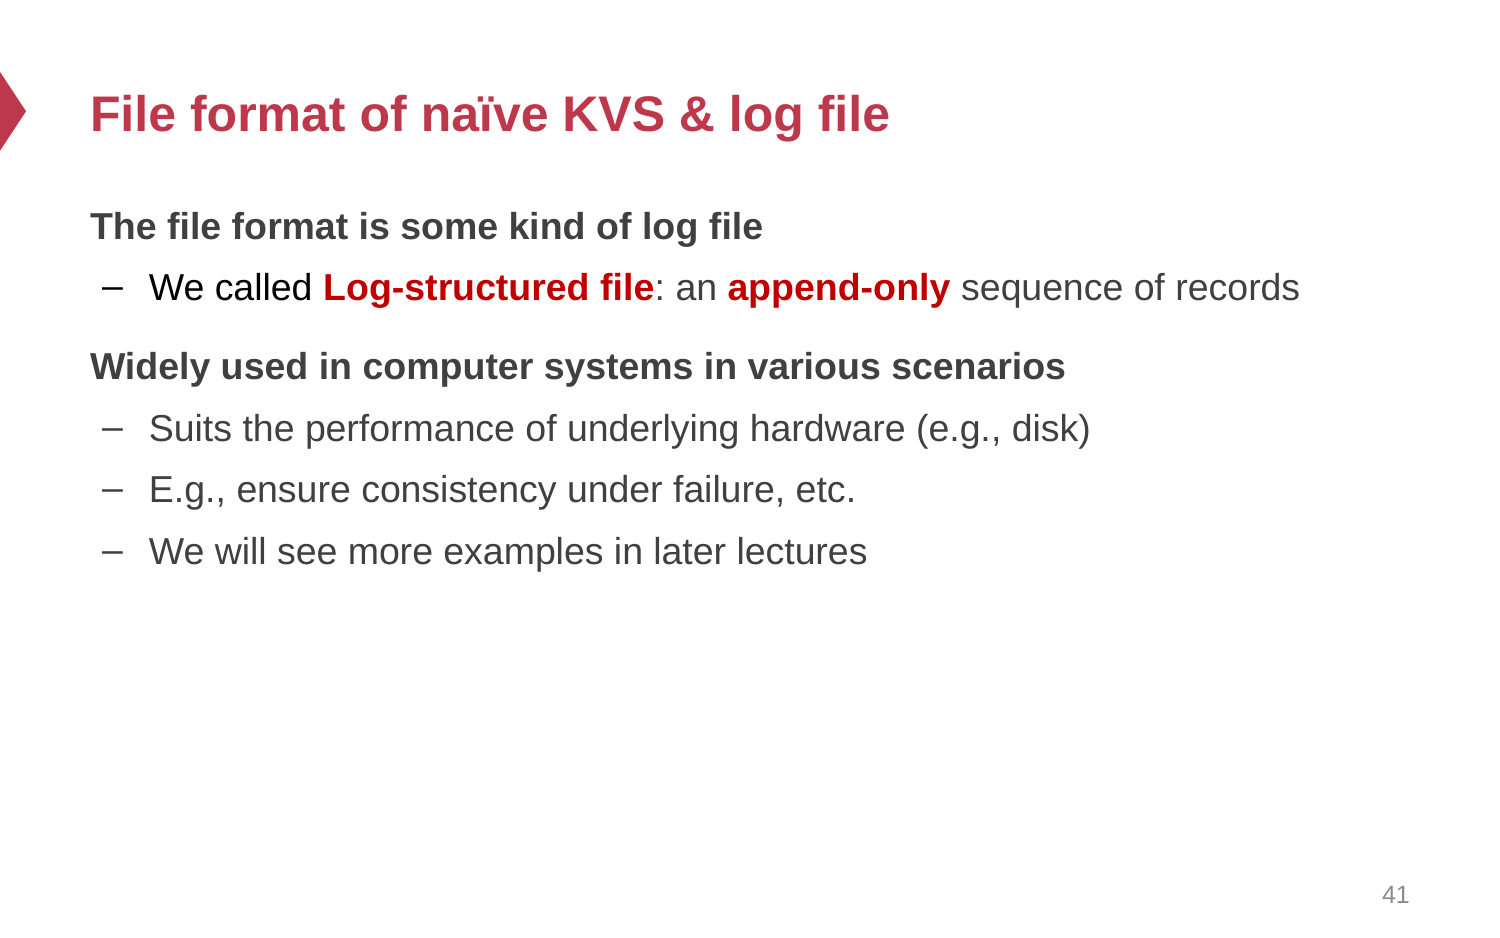

# File format of naïve KVS & log file
The file format is some kind of log file
We called Log-structured file: an append-only sequence of records
Widely used in computer systems in various scenarios
Suits the performance of underlying hardware (e.g., disk)
E.g., ensure consistency under failure, etc.
We will see more examples in later lectures

41